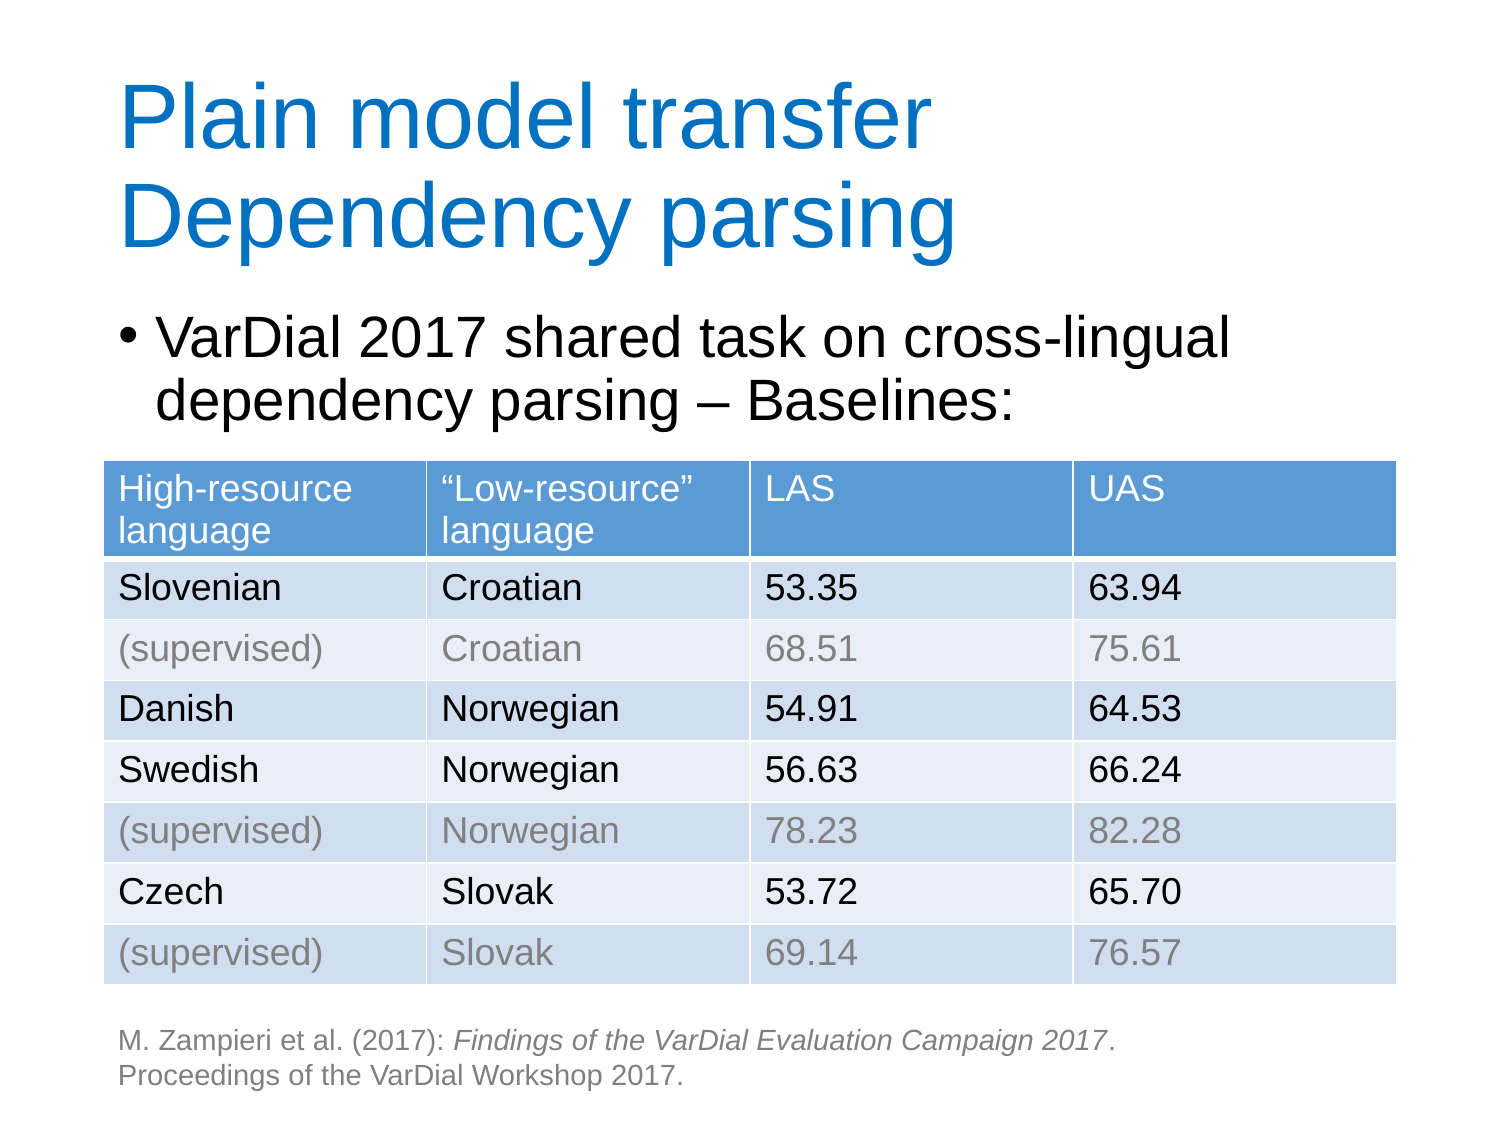

# Plain model transfer Dependency parsing
VarDial 2017 shared task on cross-lingual dependency parsing – Baselines:

| High-resource language | “Low-resource” language | LAS | UAS |
| --- | --- | --- | --- |
| Slovenian | Croatian | 53.35 | 63.94 |
| (supervised) | Croatian | 68.51 | 75.61 |
| Danish | Norwegian | 54.91 | 64.53 |
| Swedish | Norwegian | 56.63 | 66.24 |
| (supervised) | Norwegian | 78.23 | 82.28 |
| Czech | Slovak | 53.72 | 65.70 |
| (supervised) | Slovak | 69.14 | 76.57 |
M. Zampieri et al. (2017): Findings of the VarDial Evaluation Campaign 2017.
Proceedings of the VarDial Workshop 2017.